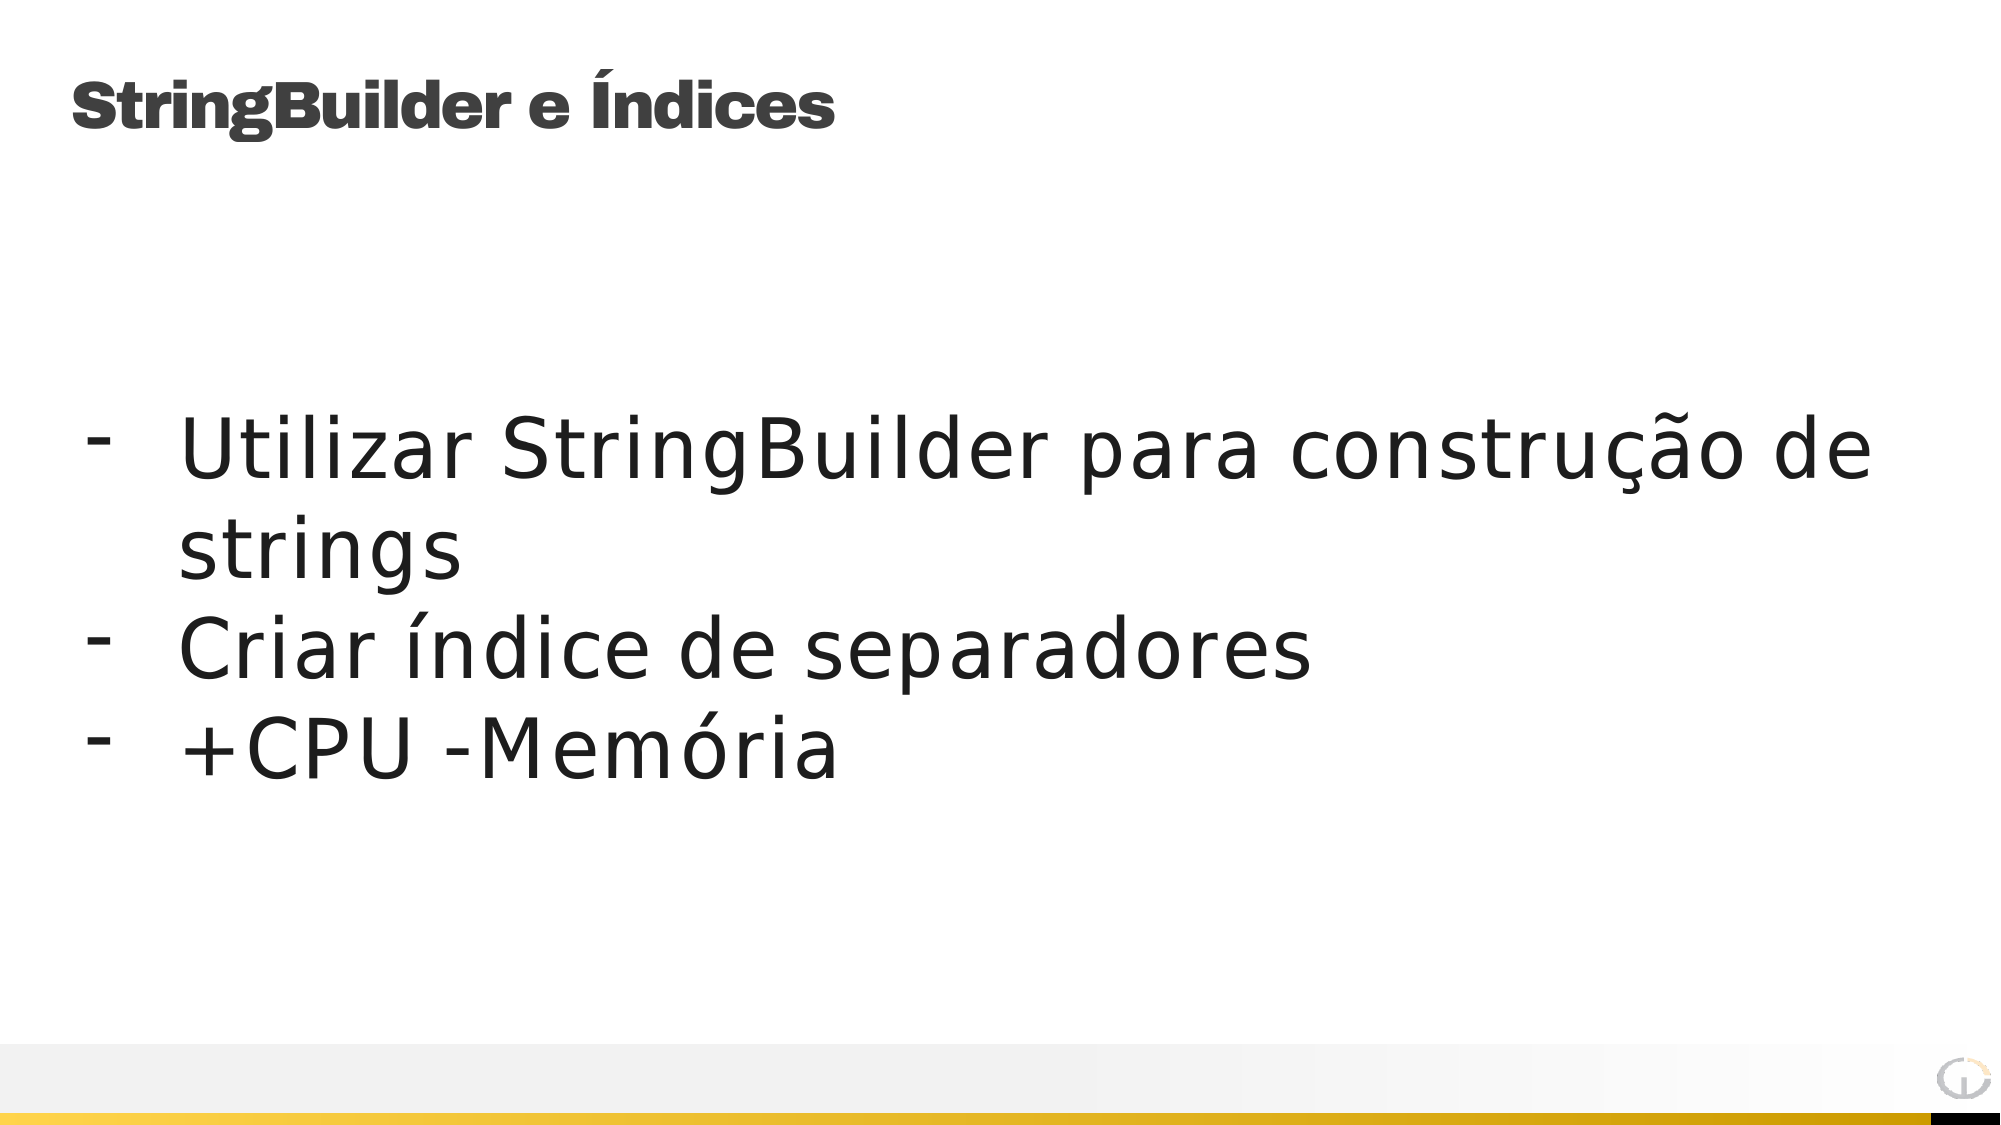

# StringBuilder e Índices
Utilizar StringBuilder para construção de strings
Criar índice de separadores
+CPU -Memória